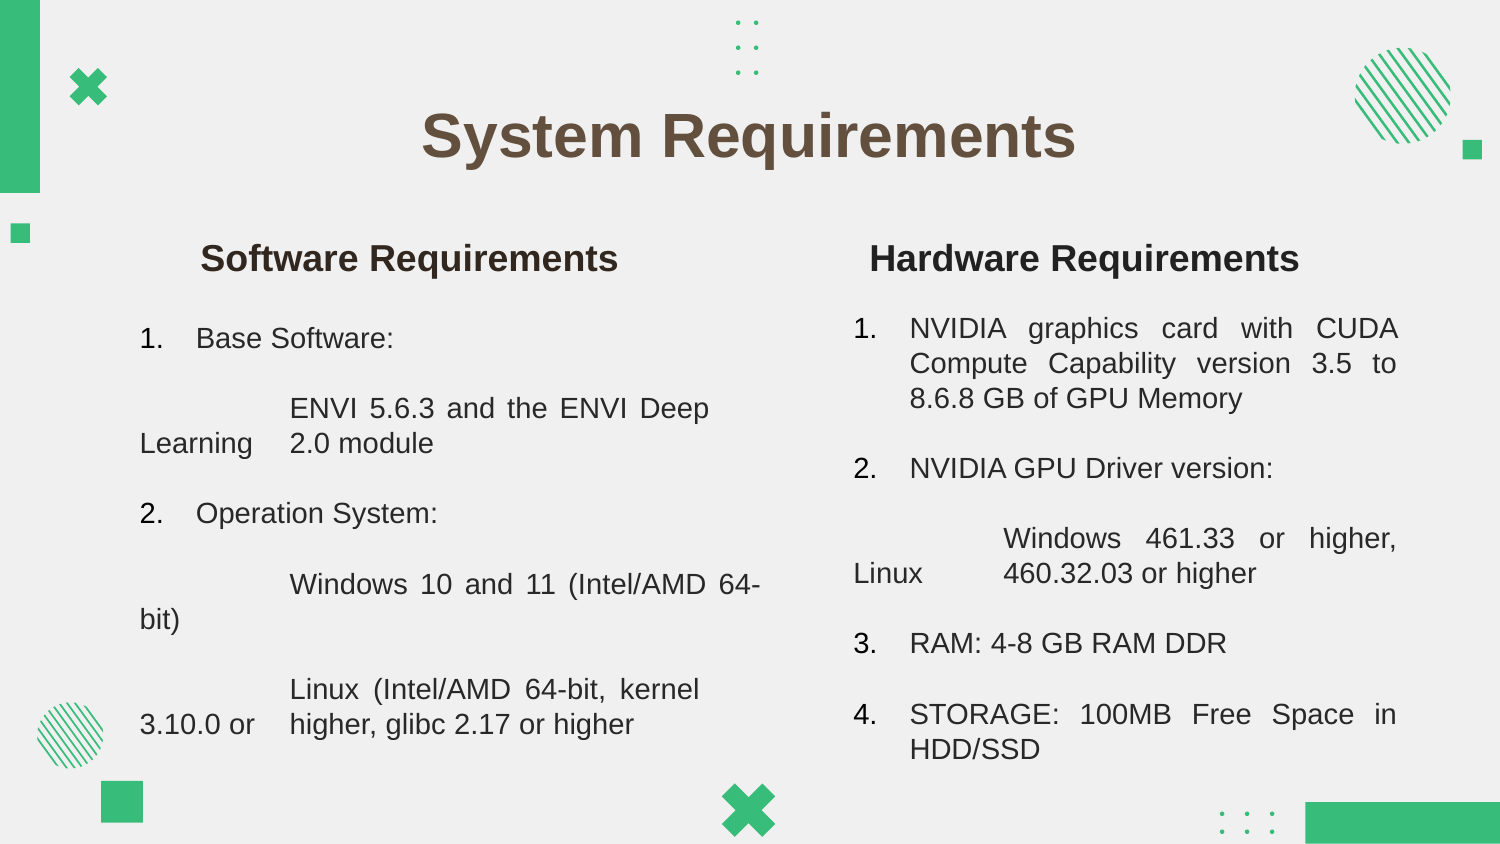

# System Requirements
Hardware Requirements

Software Requirements

NVIDIA graphics card with CUDA Compute Capability version 3.5 to 8.6.8 GB of GPU Memory
NVIDIA GPU Driver version:
	Windows 461.33 or higher, Linux 	460.32.03 or higher
RAM: 4-8 GB RAM DDR
STORAGE: 100MB Free Space in HDD/SSD
Base Software:
	ENVI 5.6.3 and the ENVI Deep 	Learning 	2.0 module
Operation System:
	Windows 10 and 11 (Intel/AMD 64-bit)
	Linux (Intel/AMD 64-bit, kernel 	3.10.0 or 	higher, glibc 2.17 or higher